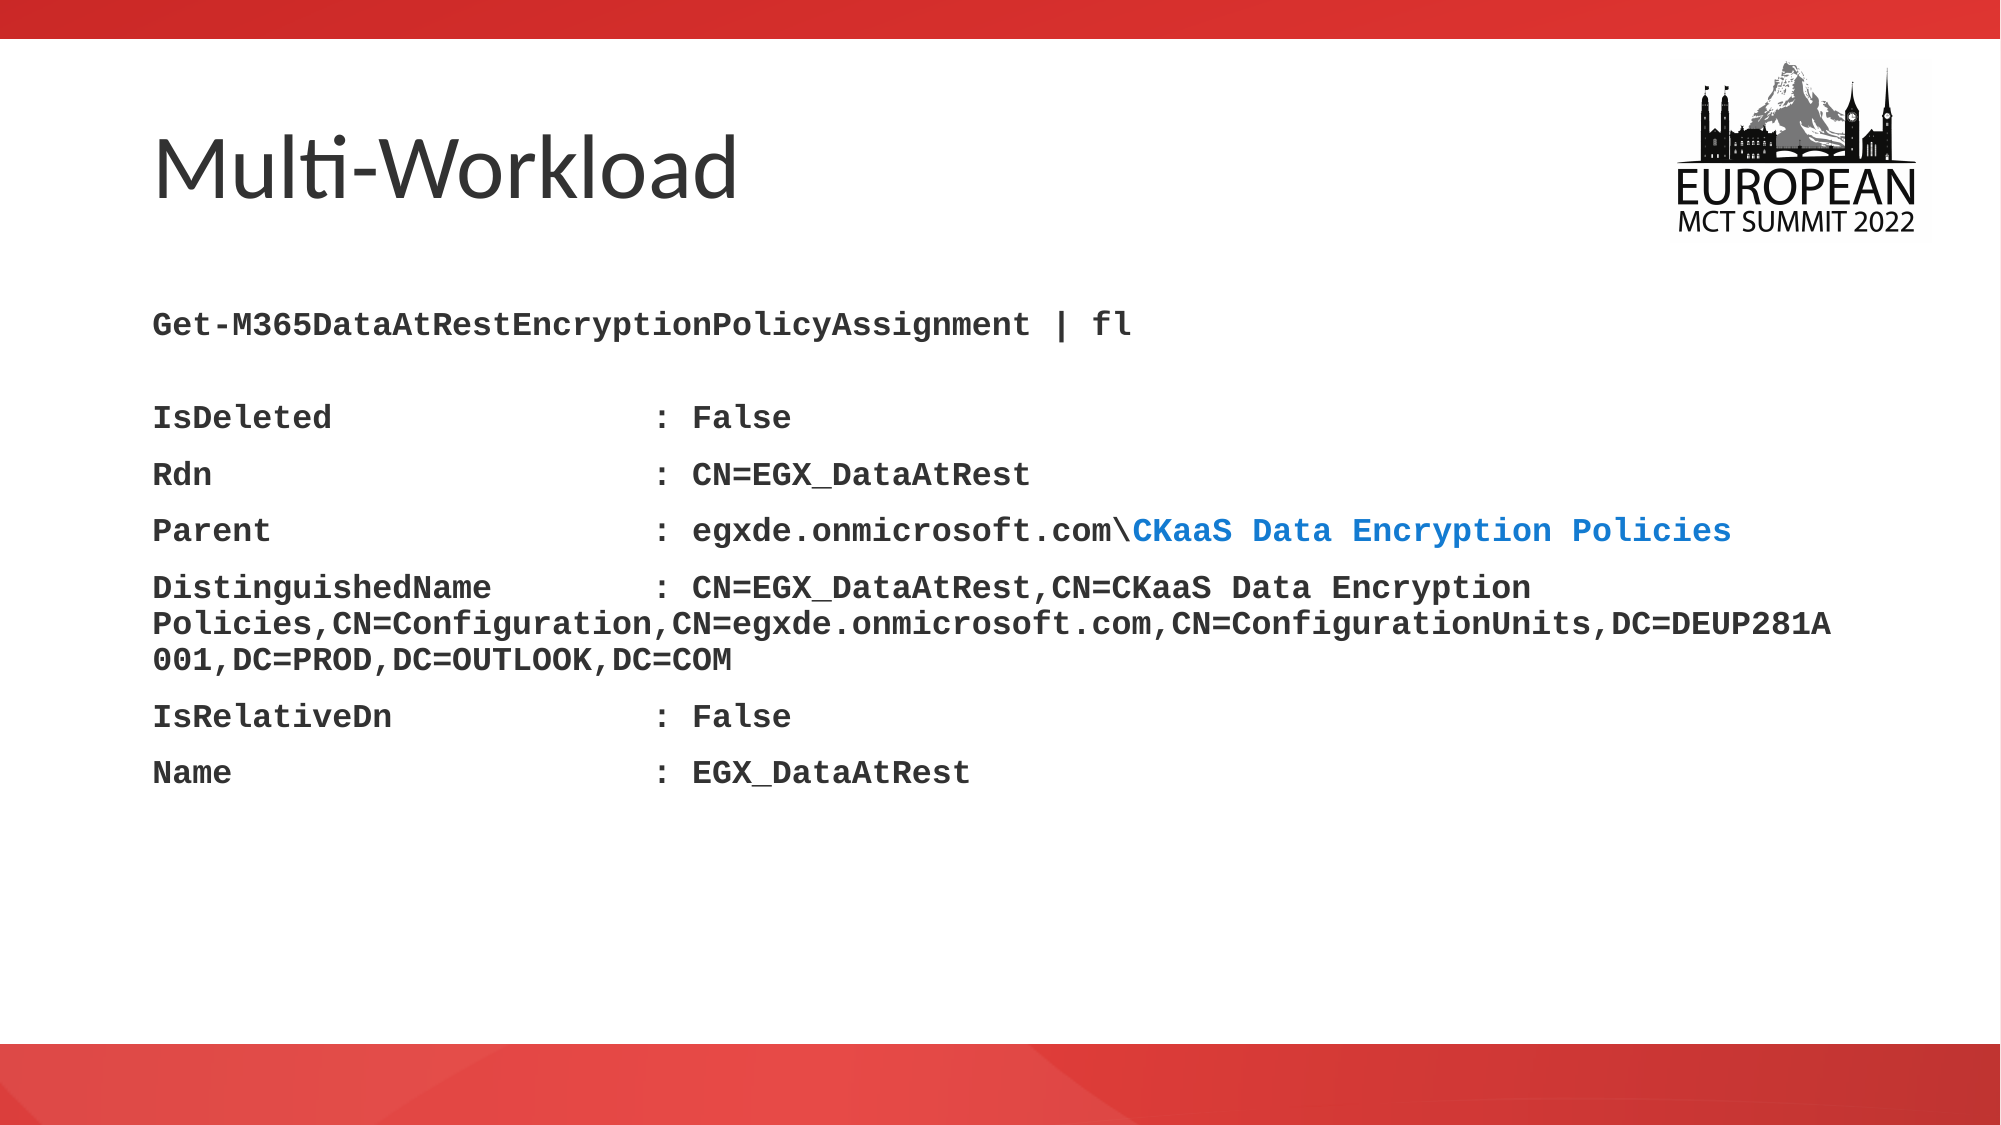

# Multi-Workload
Get-M365DataAtRestEncryptionPolicyAssignment | fl
IsDeleted                : False
Rdn                      : CN=EGX_DataAtRest
Parent                   : egxde.onmicrosoft.com\CKaaS Data Encryption Policies
DistinguishedName        : CN=EGX_DataAtRest,CN=CKaaS Data Encryption Policies,CN=Configuration,CN=egxde.onmicrosoft.com,CN=ConfigurationUnits,DC=DEUP281A001,DC=PROD,DC=OUTLOOK,DC=COM
IsRelativeDn             : False
Name                     : EGX_DataAtRest